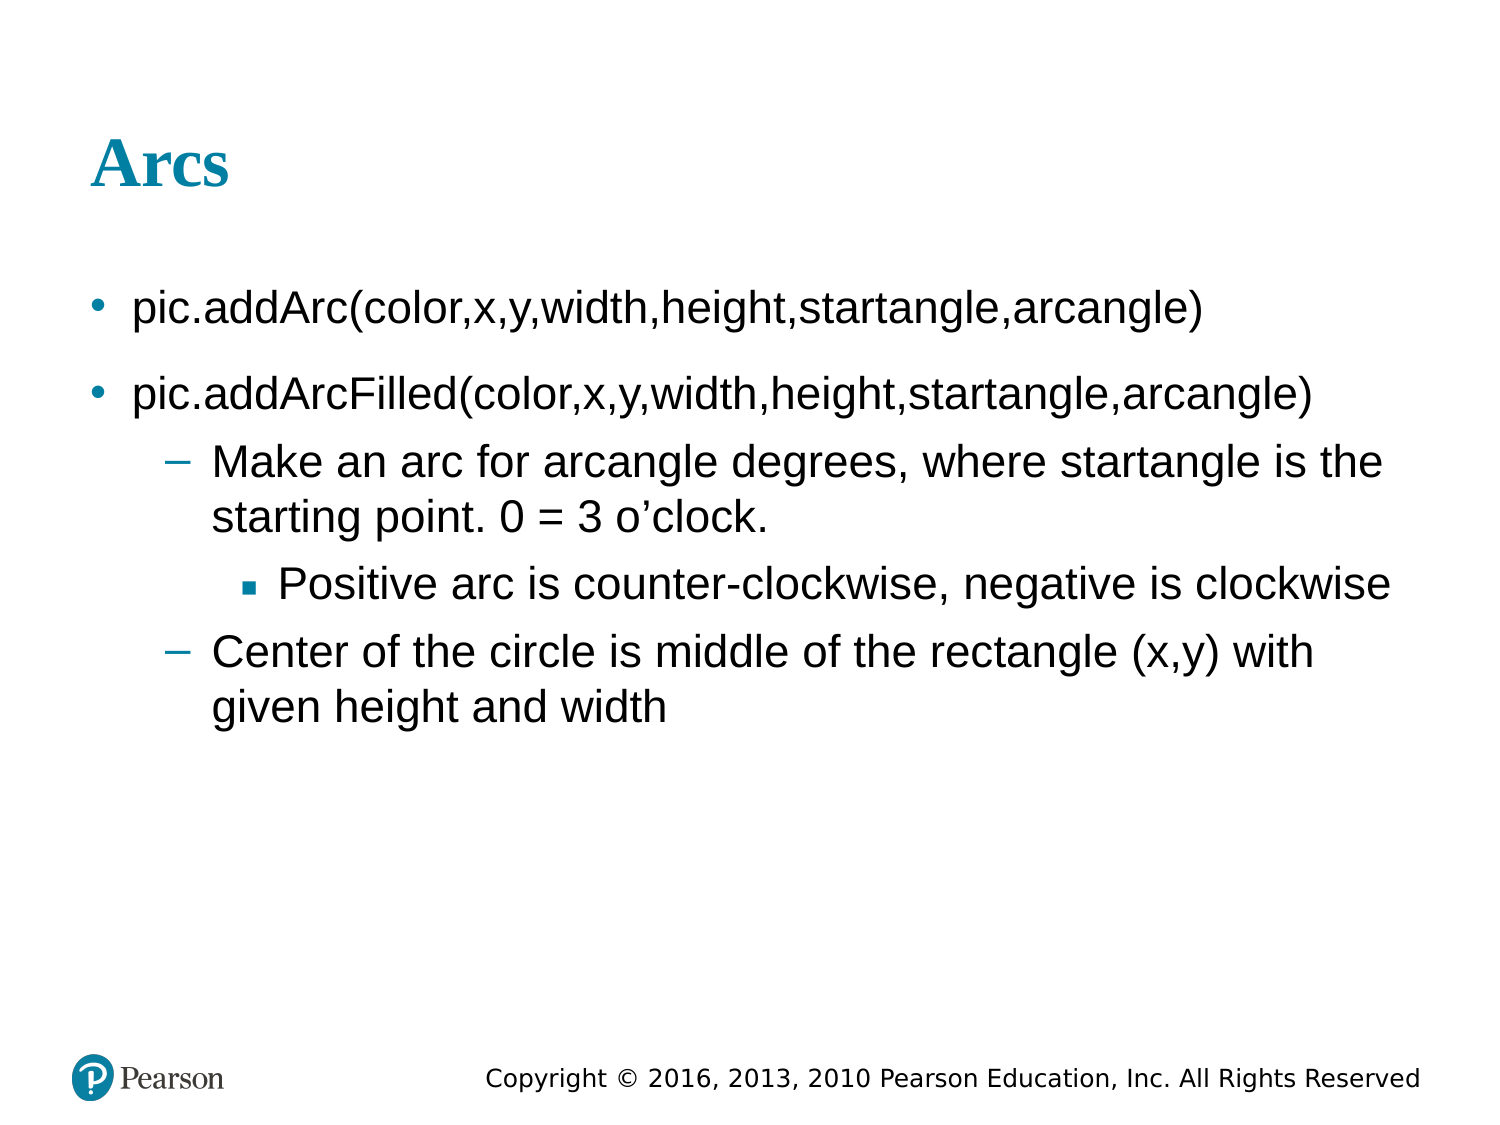

# Arcs
pic.addArc(color,x,y,width,height,startangle,arcangle)
pic.addArcFilled(color,x,y,width,height,startangle,arcangle)
Make an arc for arcangle degrees, where startangle is the starting point. 0 = 3 o’clock.
Positive arc is counter-clockwise, negative is clockwise
Center of the circle is middle of the rectangle (x,y) with given height and width